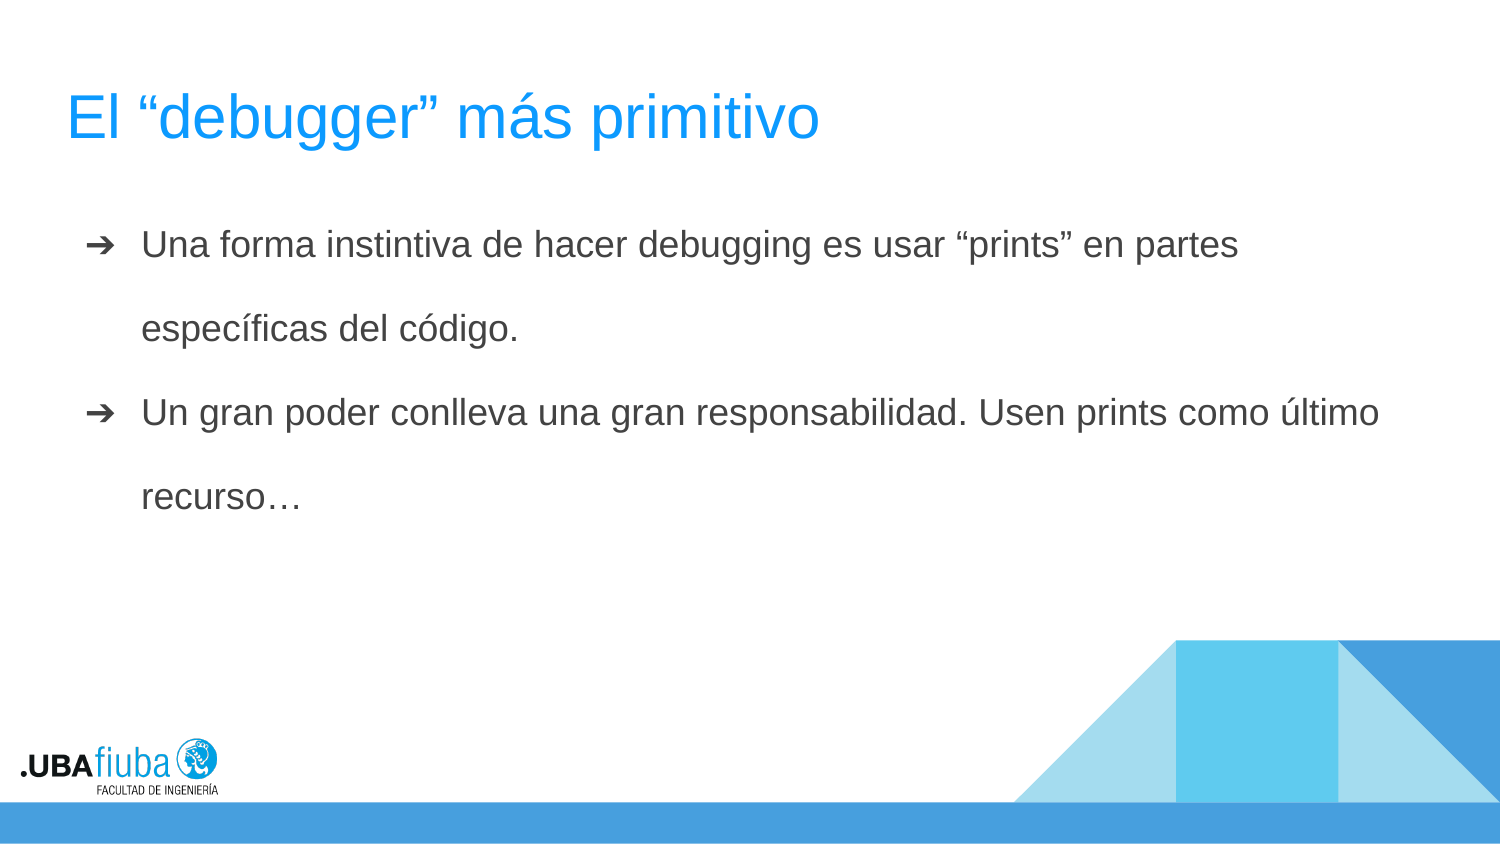

# El “debugger” más primitivo

Una forma instintiva de hacer debugging es usar “prints” en partes específicas del código.
Un gran poder conlleva una gran responsabilidad. Usen prints como último recurso…